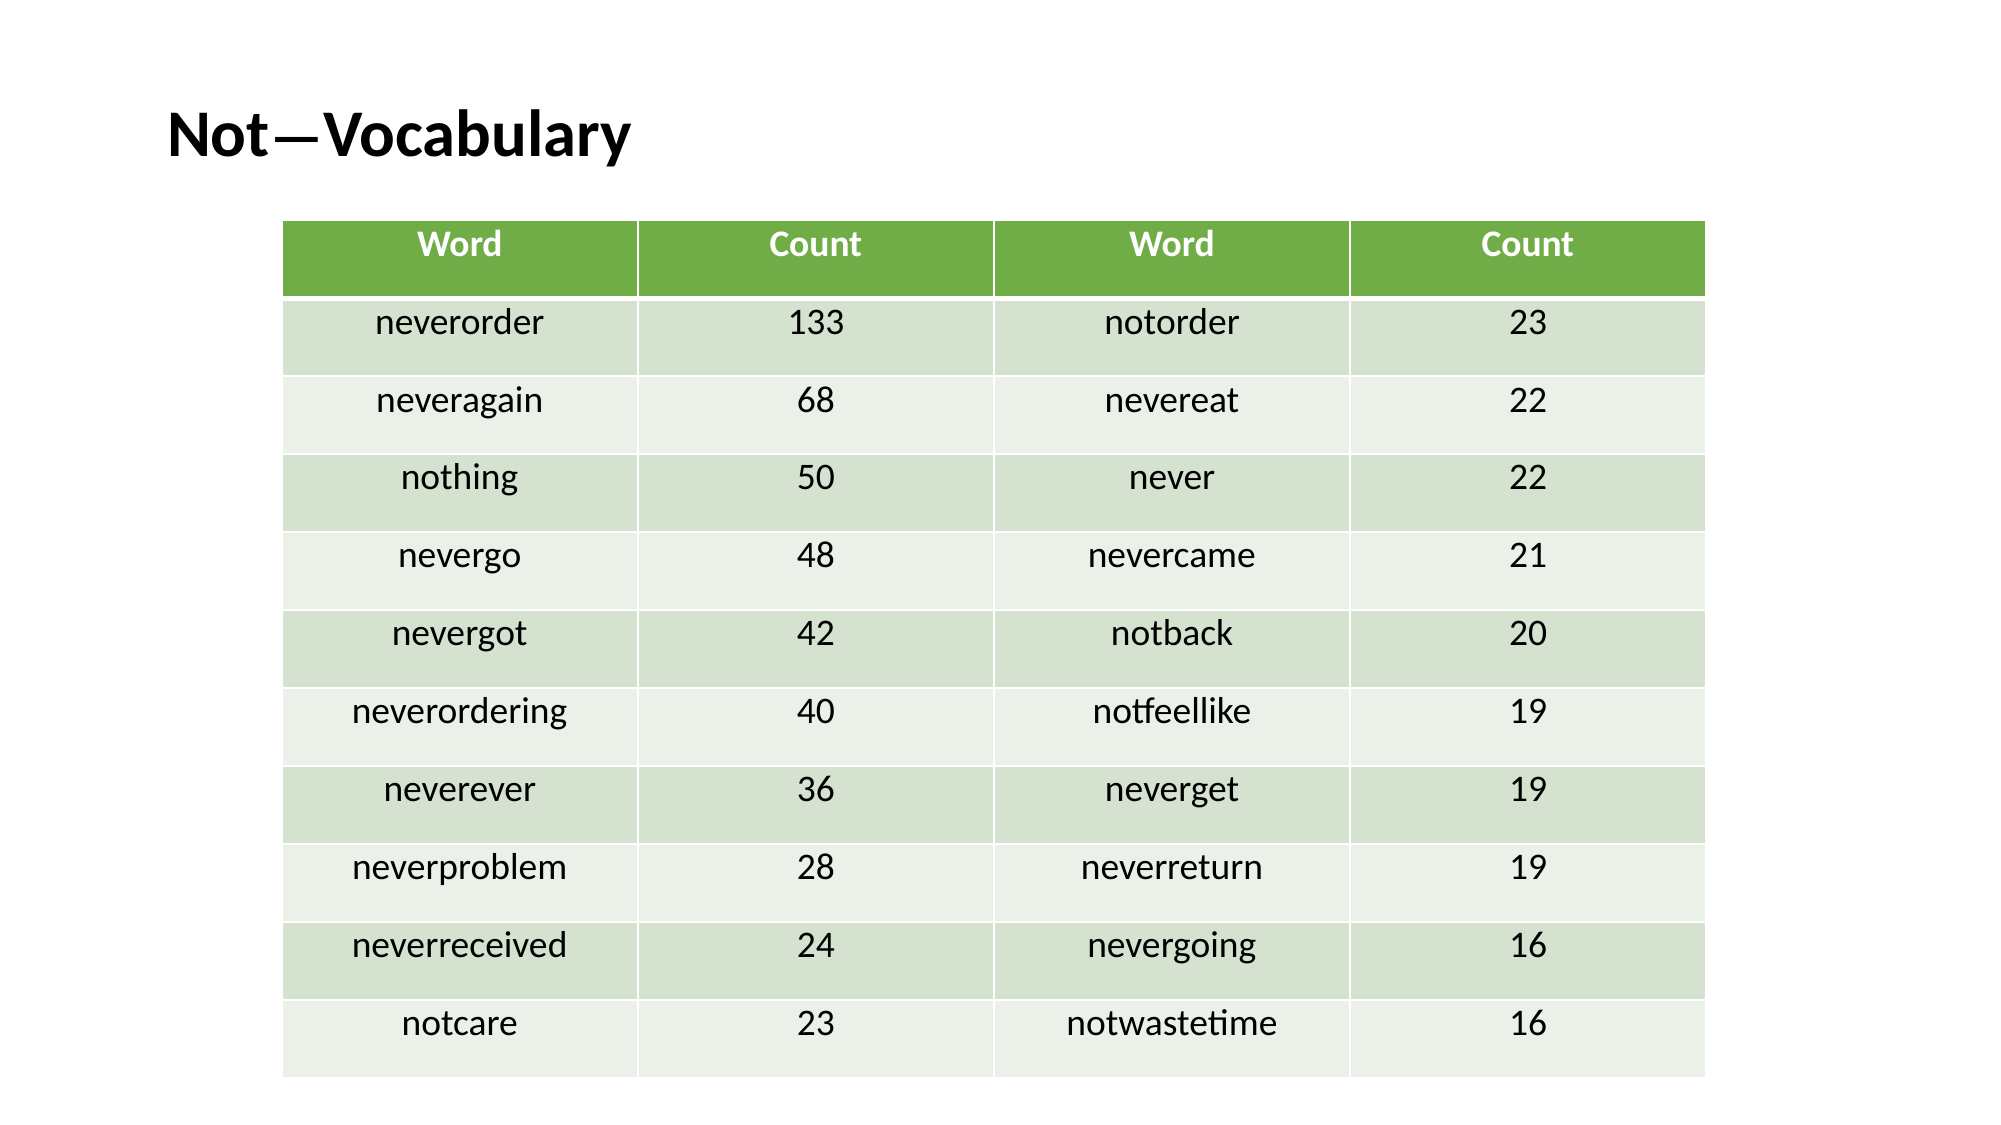

Not—Vocabulary
| Word | Count | Word | Count |
| --- | --- | --- | --- |
| neverorder | 133 | notorder | 23 |
| neveragain | 68 | nevereat | 22 |
| nothing | 50 | never | 22 |
| nevergo | 48 | nevercame | 21 |
| nevergot | 42 | notback | 20 |
| neverordering | 40 | notfeellike | 19 |
| neverever | 36 | neverget | 19 |
| neverproblem | 28 | neverreturn | 19 |
| neverreceived | 24 | nevergoing | 16 |
| notcare | 23 | notwastetime | 16 |